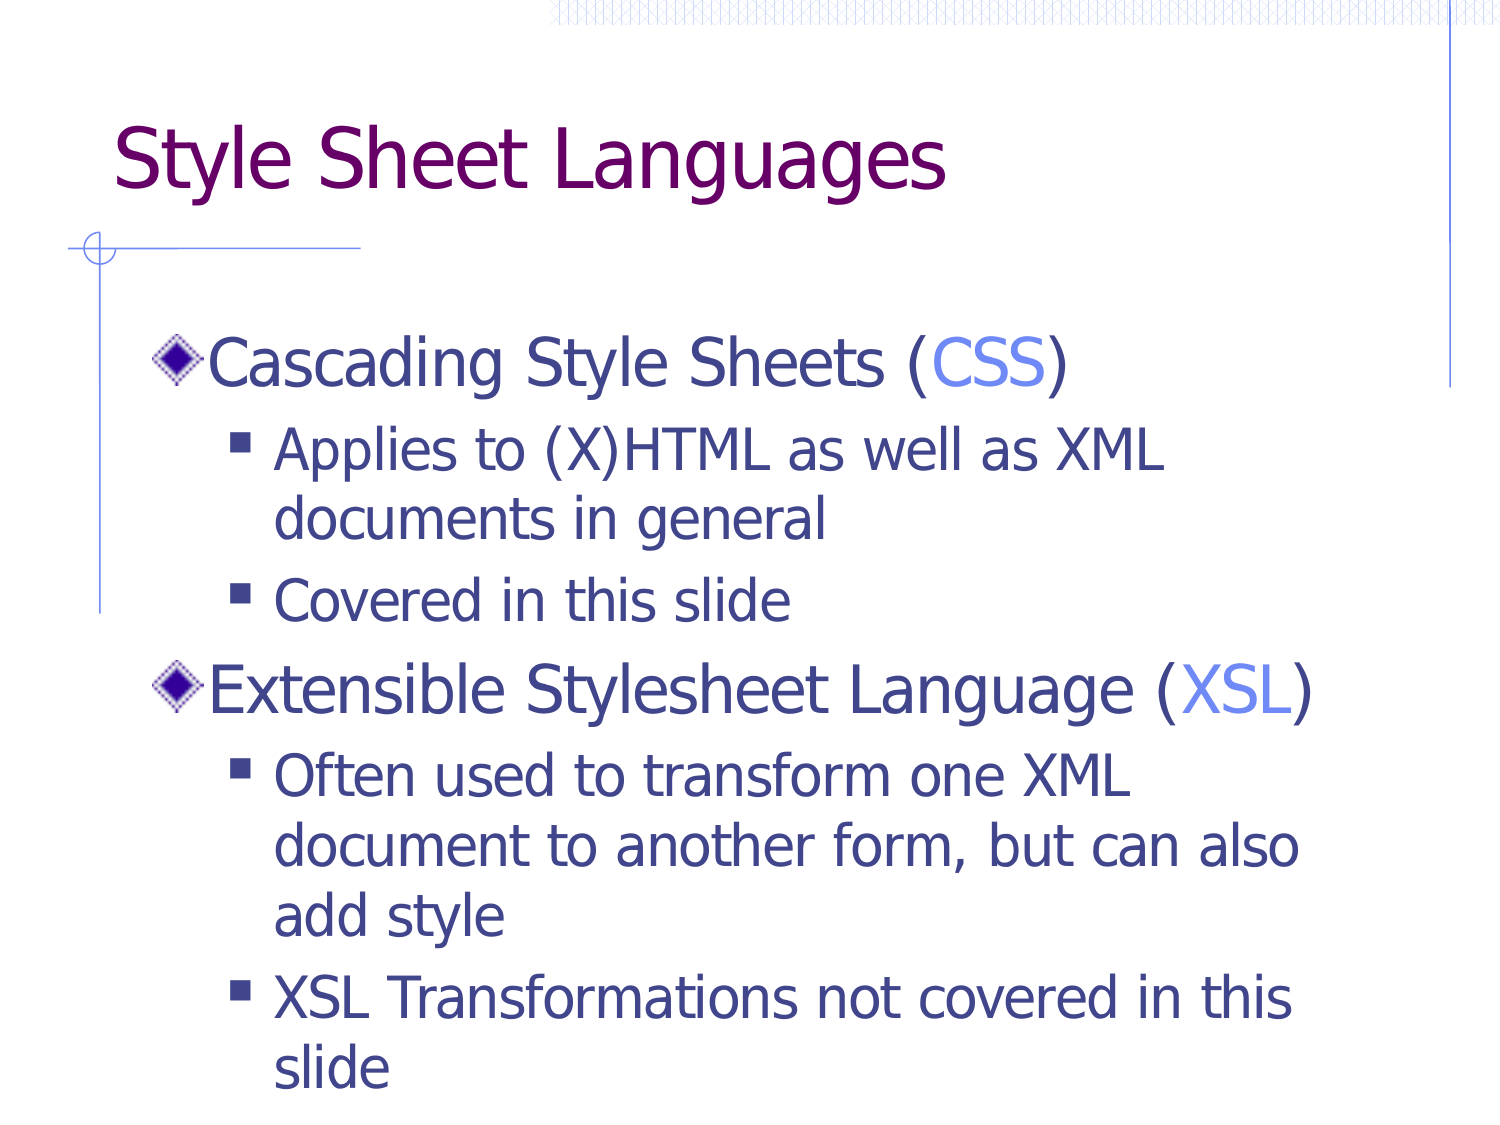

# Style Sheet Languages
Cascading Style Sheets (CSS)
Applies to (X)HTML as well as XML documents in general
Covered in this slide
Extensible Stylesheet Language (XSL)
Often used to transform one XML document to another form, but can also add style
XSL Transformations not covered in this slide